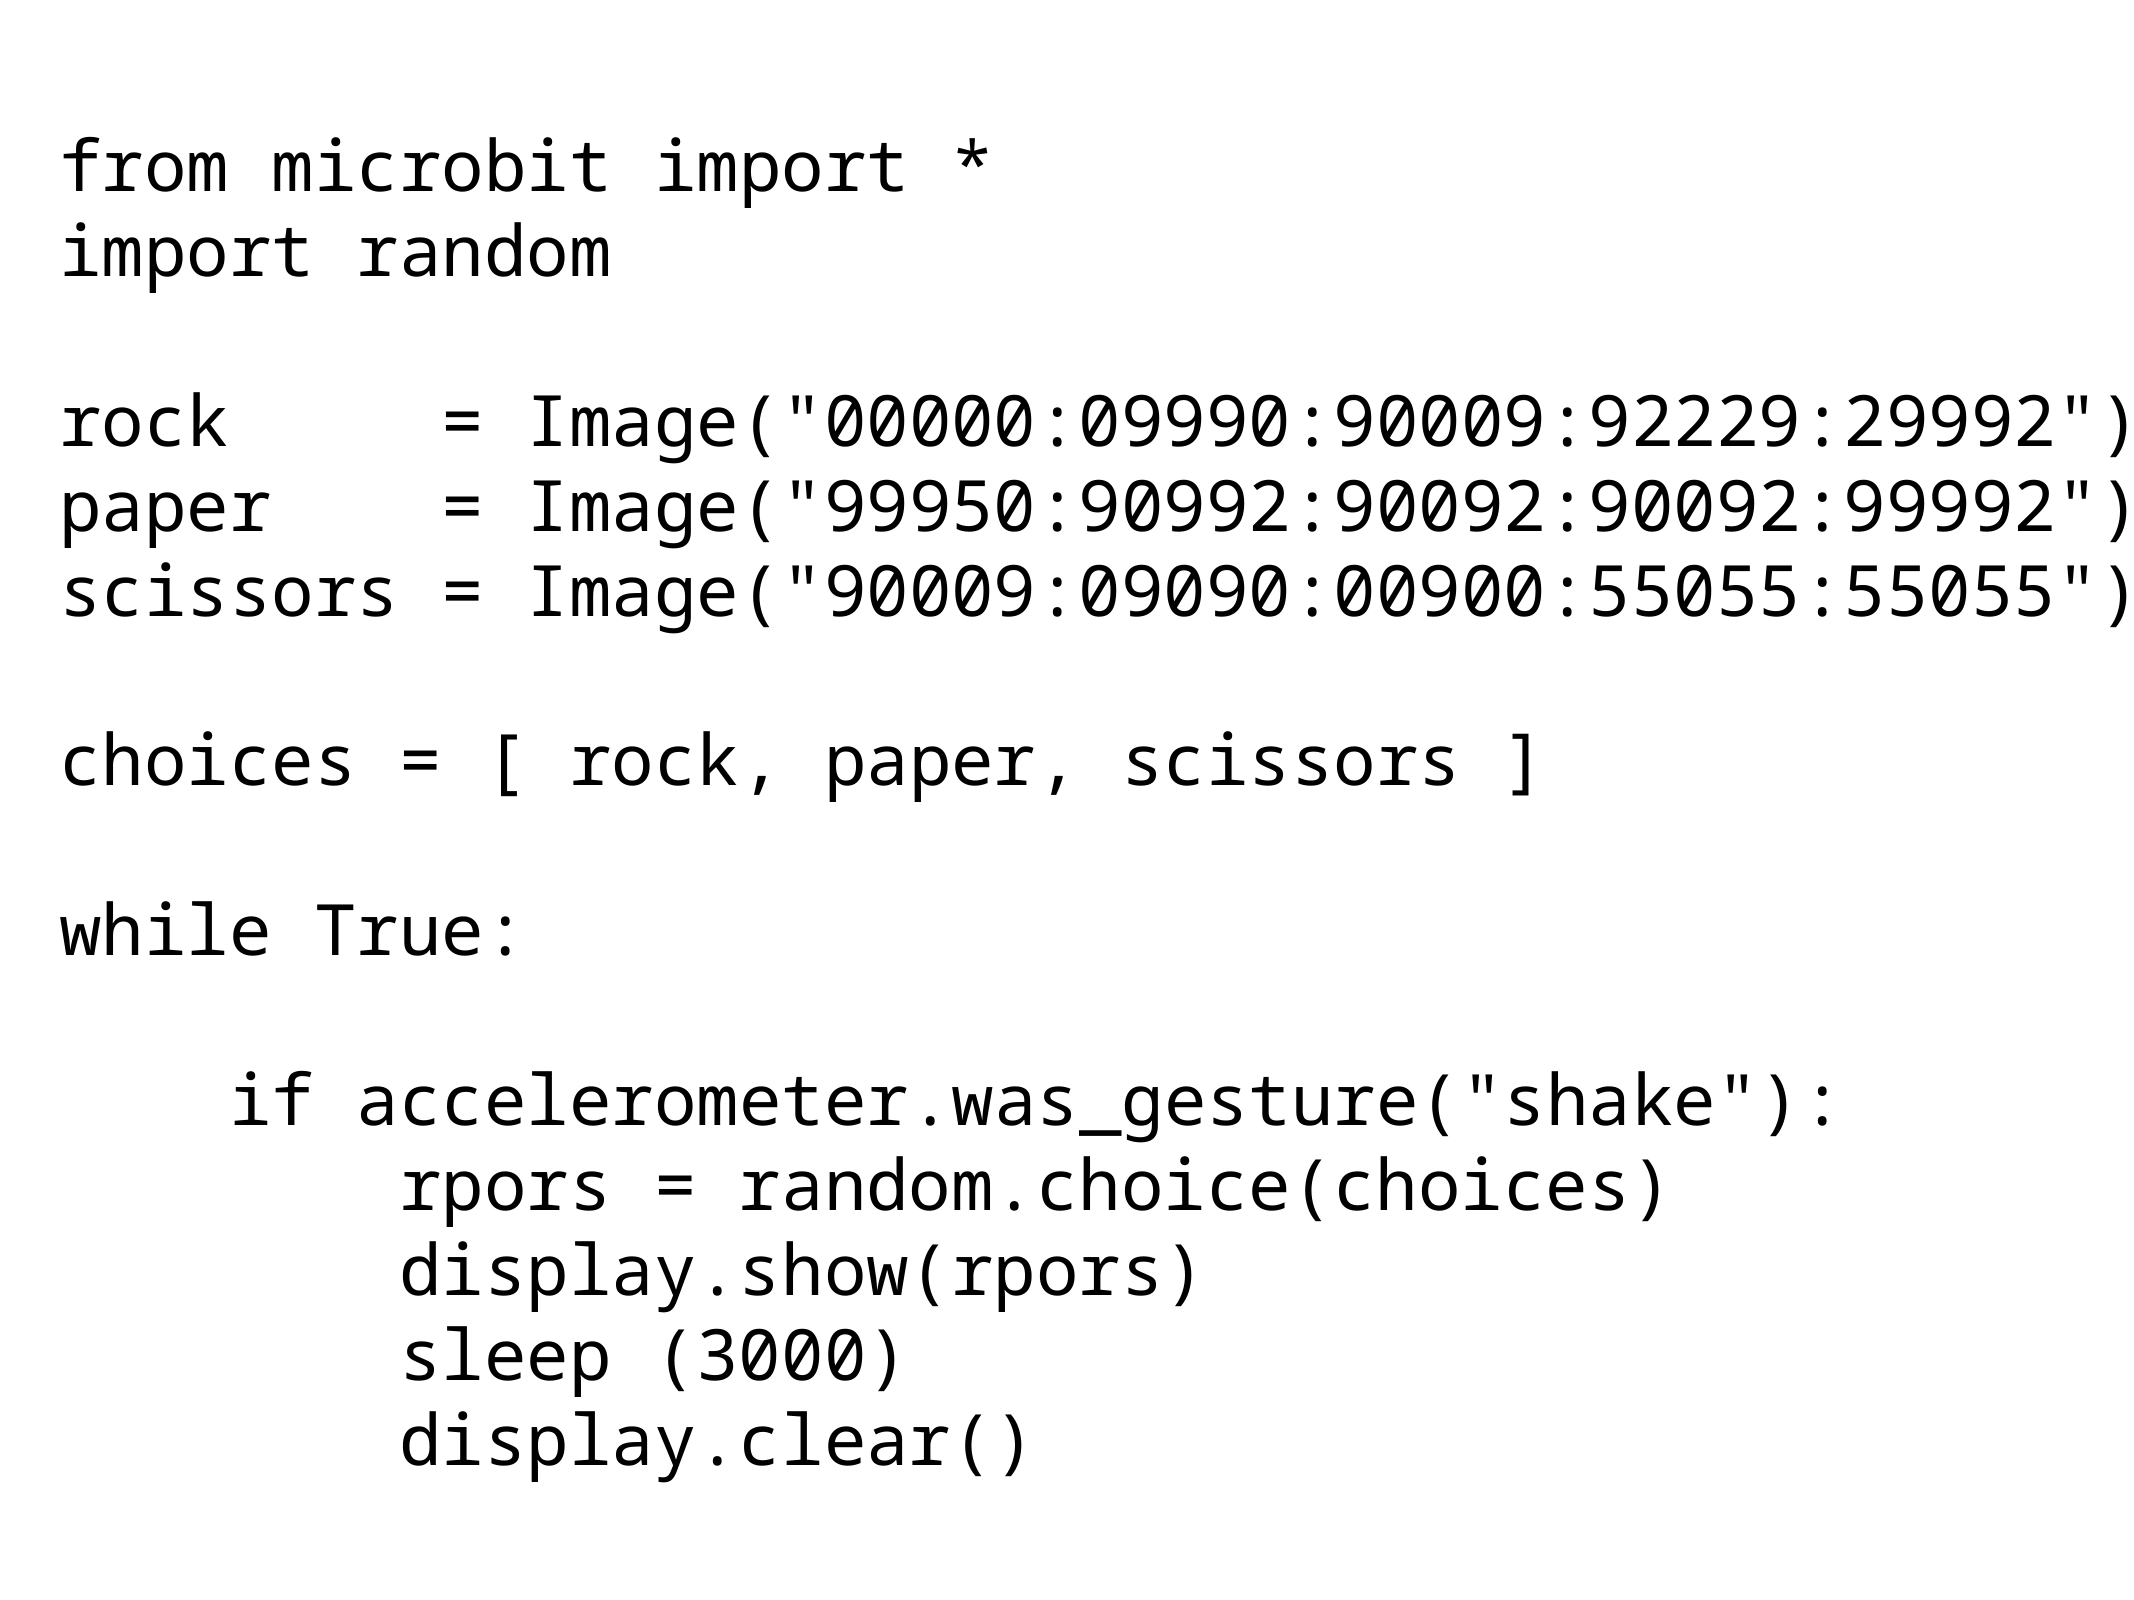

from microbit import *
import random

rock     = Image("00000:09990:90009:92229:29992")
paper    = Image("99950:90992:90092:90092:99992")
scissors = Image("90009:09090:00900:55055:55055")

choices = [ rock, paper, scissors ]

while True:

    if accelerometer.was_gesture("shake"):
        rpors = random.choice(choices)
        display.show(rpors)
        sleep (3000)
        display.clear()